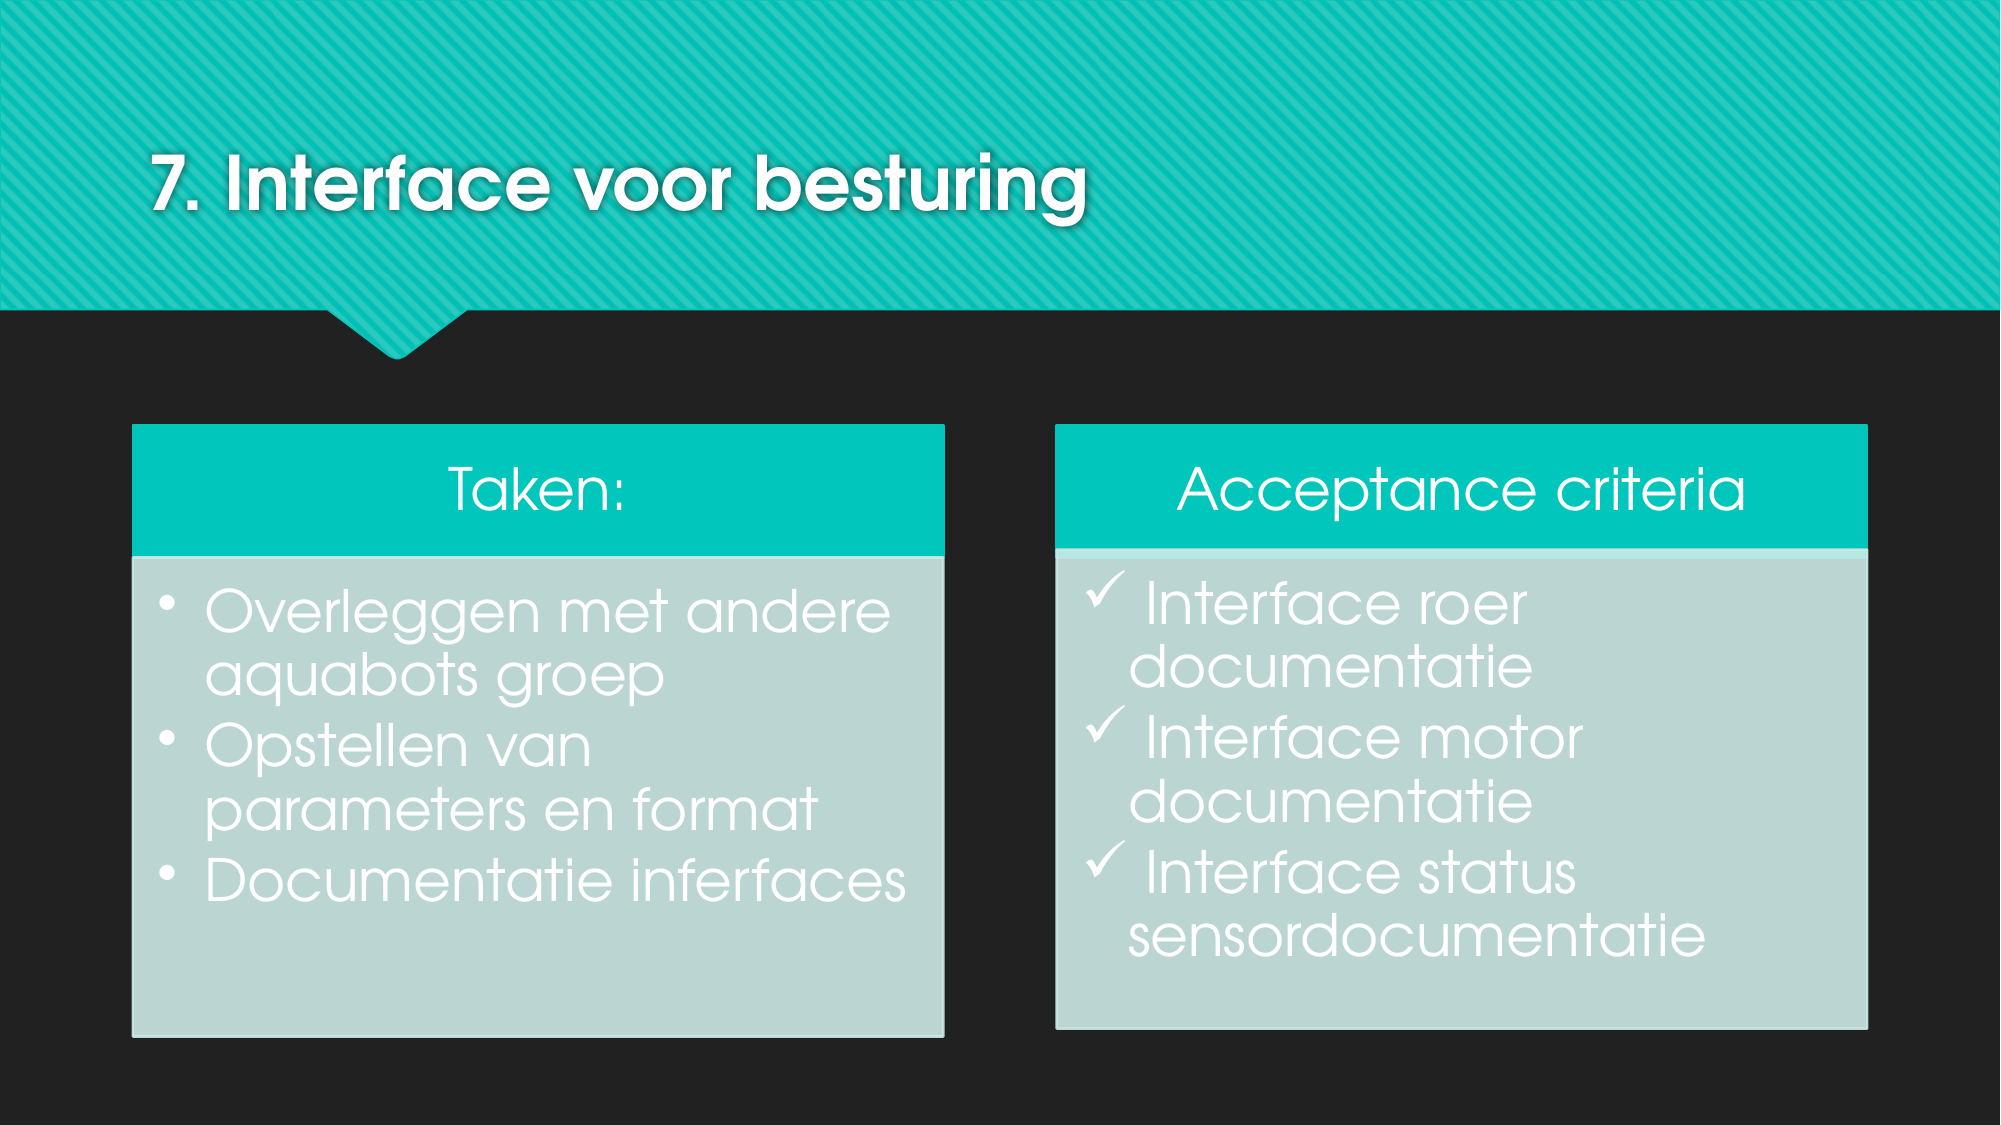

# 7. Interface voor besturing
Taken:
Overleggen met andere aquabots groep
Opstellen van parameters en format
Documentatie inferfaces

Acceptance criteria
 Interface roer documentatie
 Interface motor documentatie
 Interface status sensordocumentatie